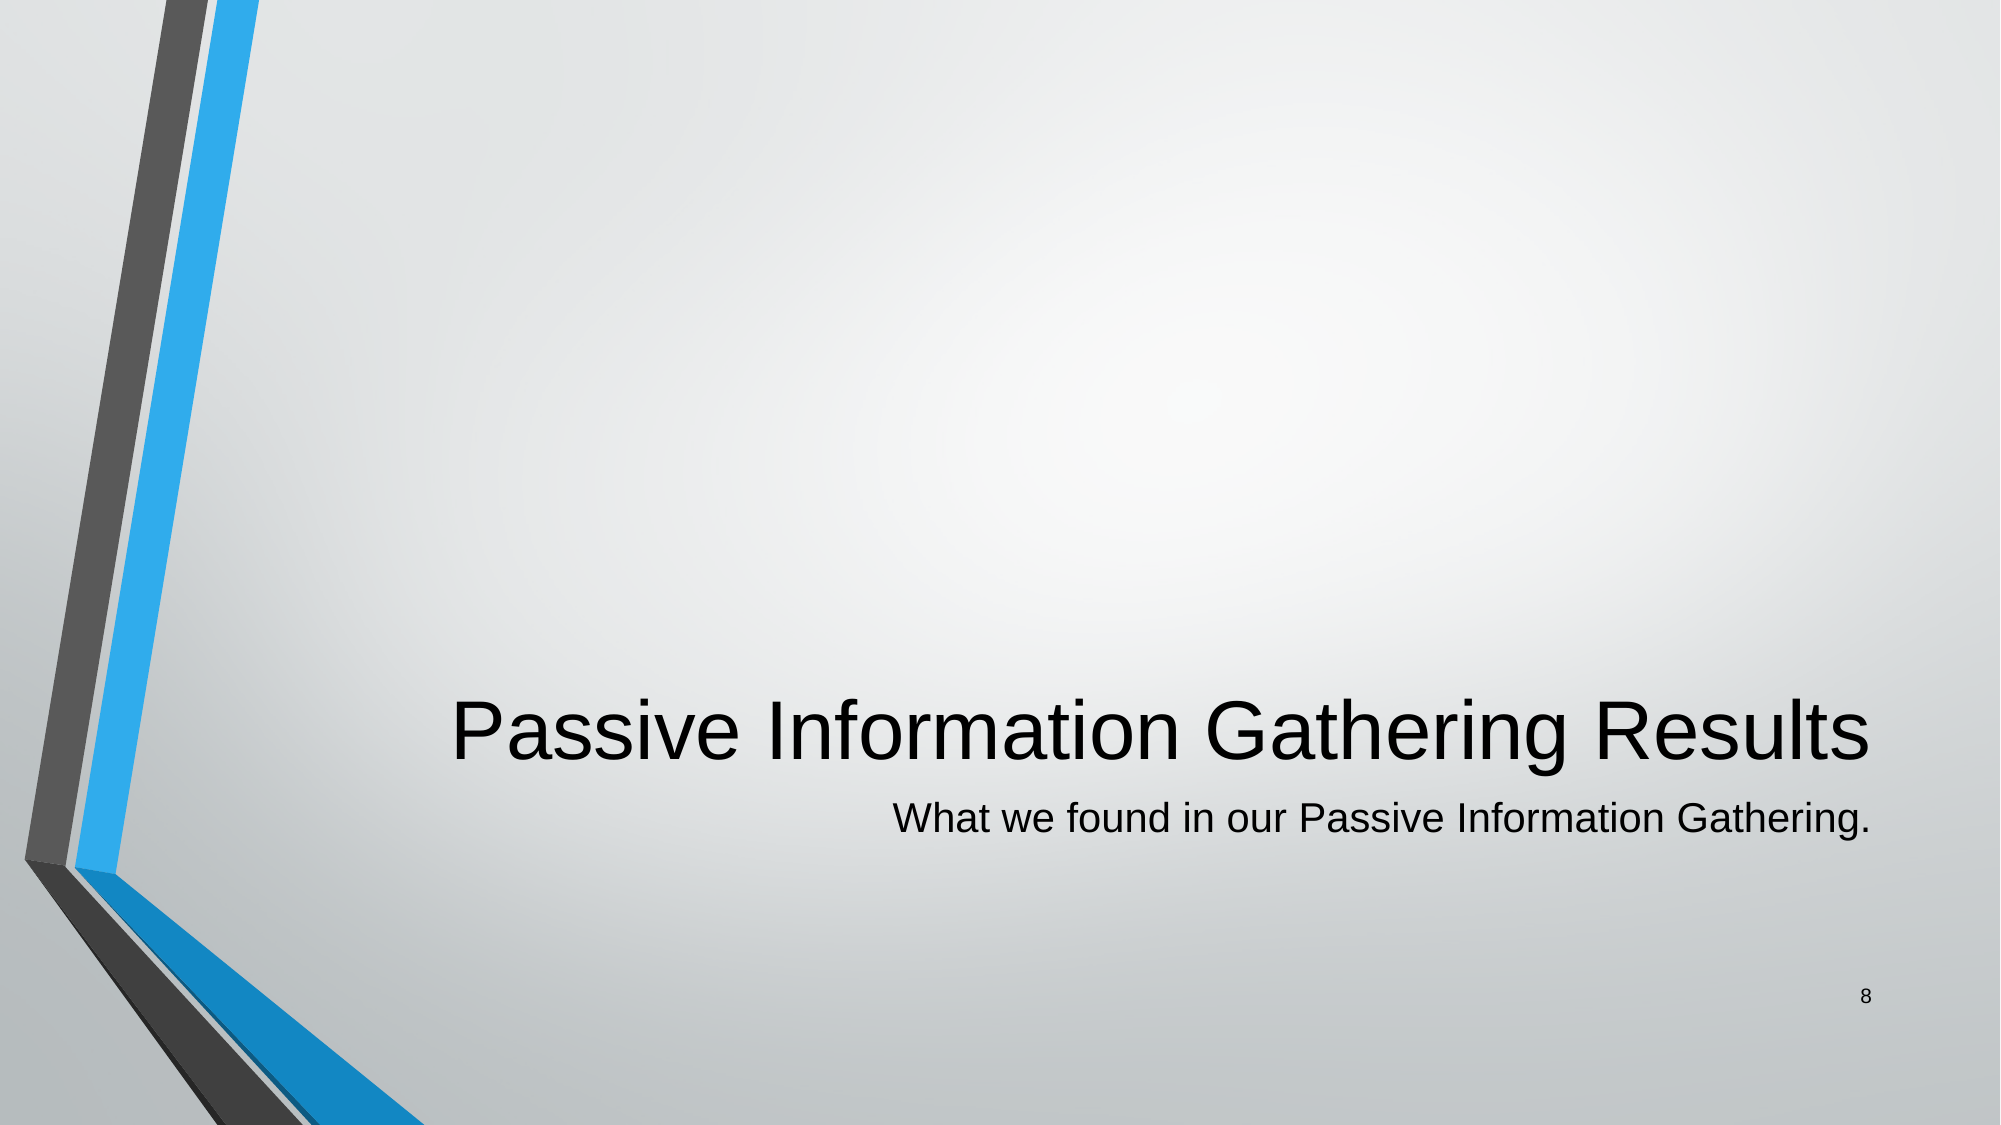

# Passive Information Gathering Results
What we found in our Passive Information Gathering.
8